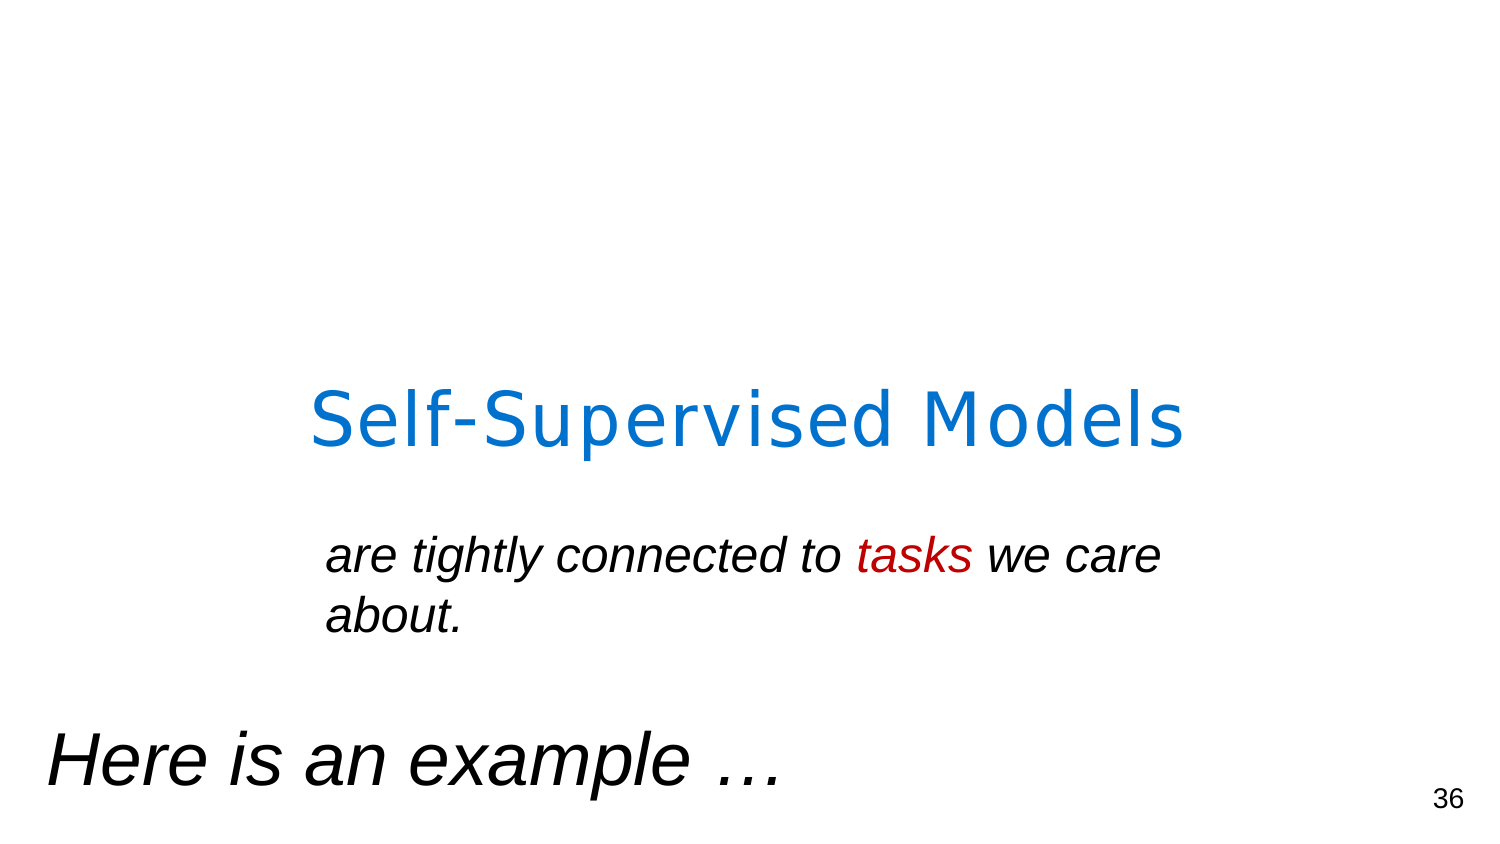

# Self-Supervised Models

Here is an example …
are tightly connected to tasks we care about.

36